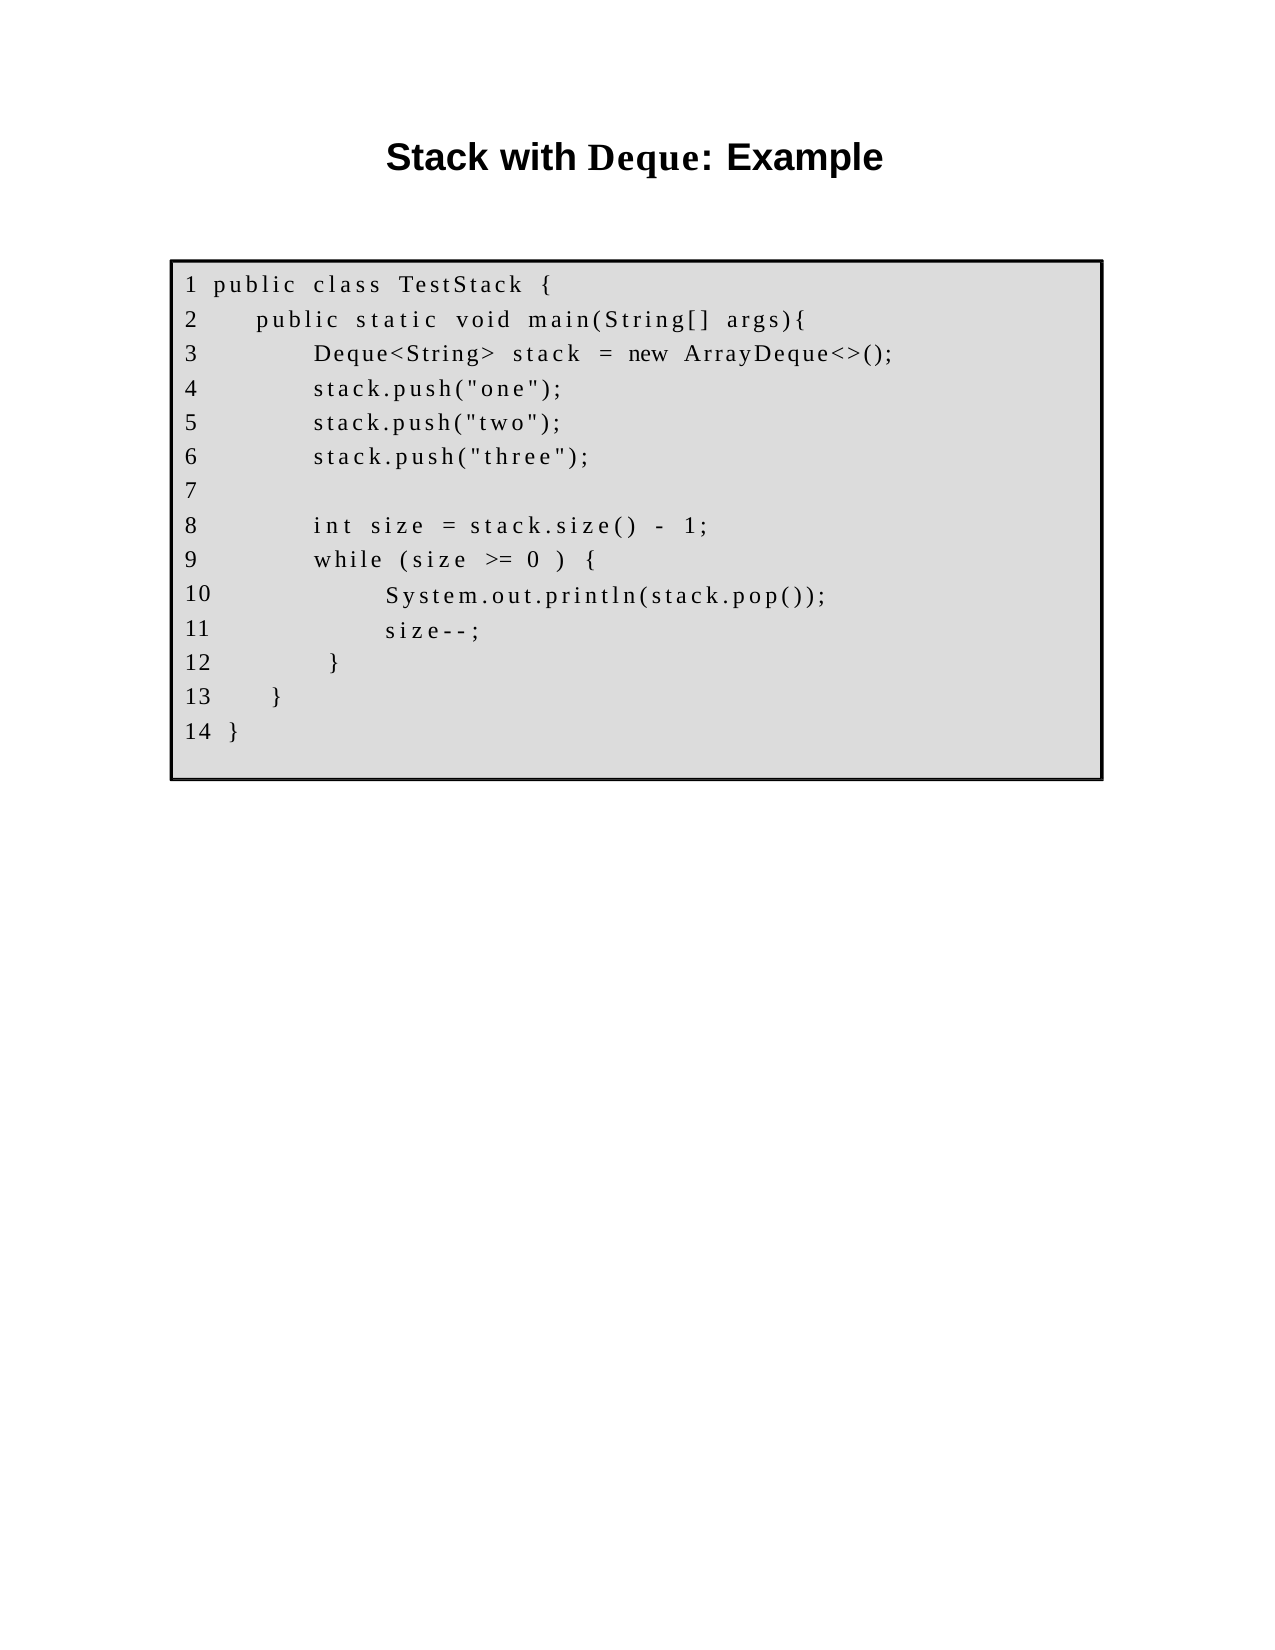

Stack with Deque: Example

public class TestStack {
public static void main(String[] args){
Deque<String> stack = new ArrayDeque<>();
stack.push("one");
stack.push("two");
stack.push("three");
7
8
9
10
11
12
13
int size = stack.size() - 1; while (size >= 0 ) {
System.out.println(stack.pop()); size--;
}
}
14 }